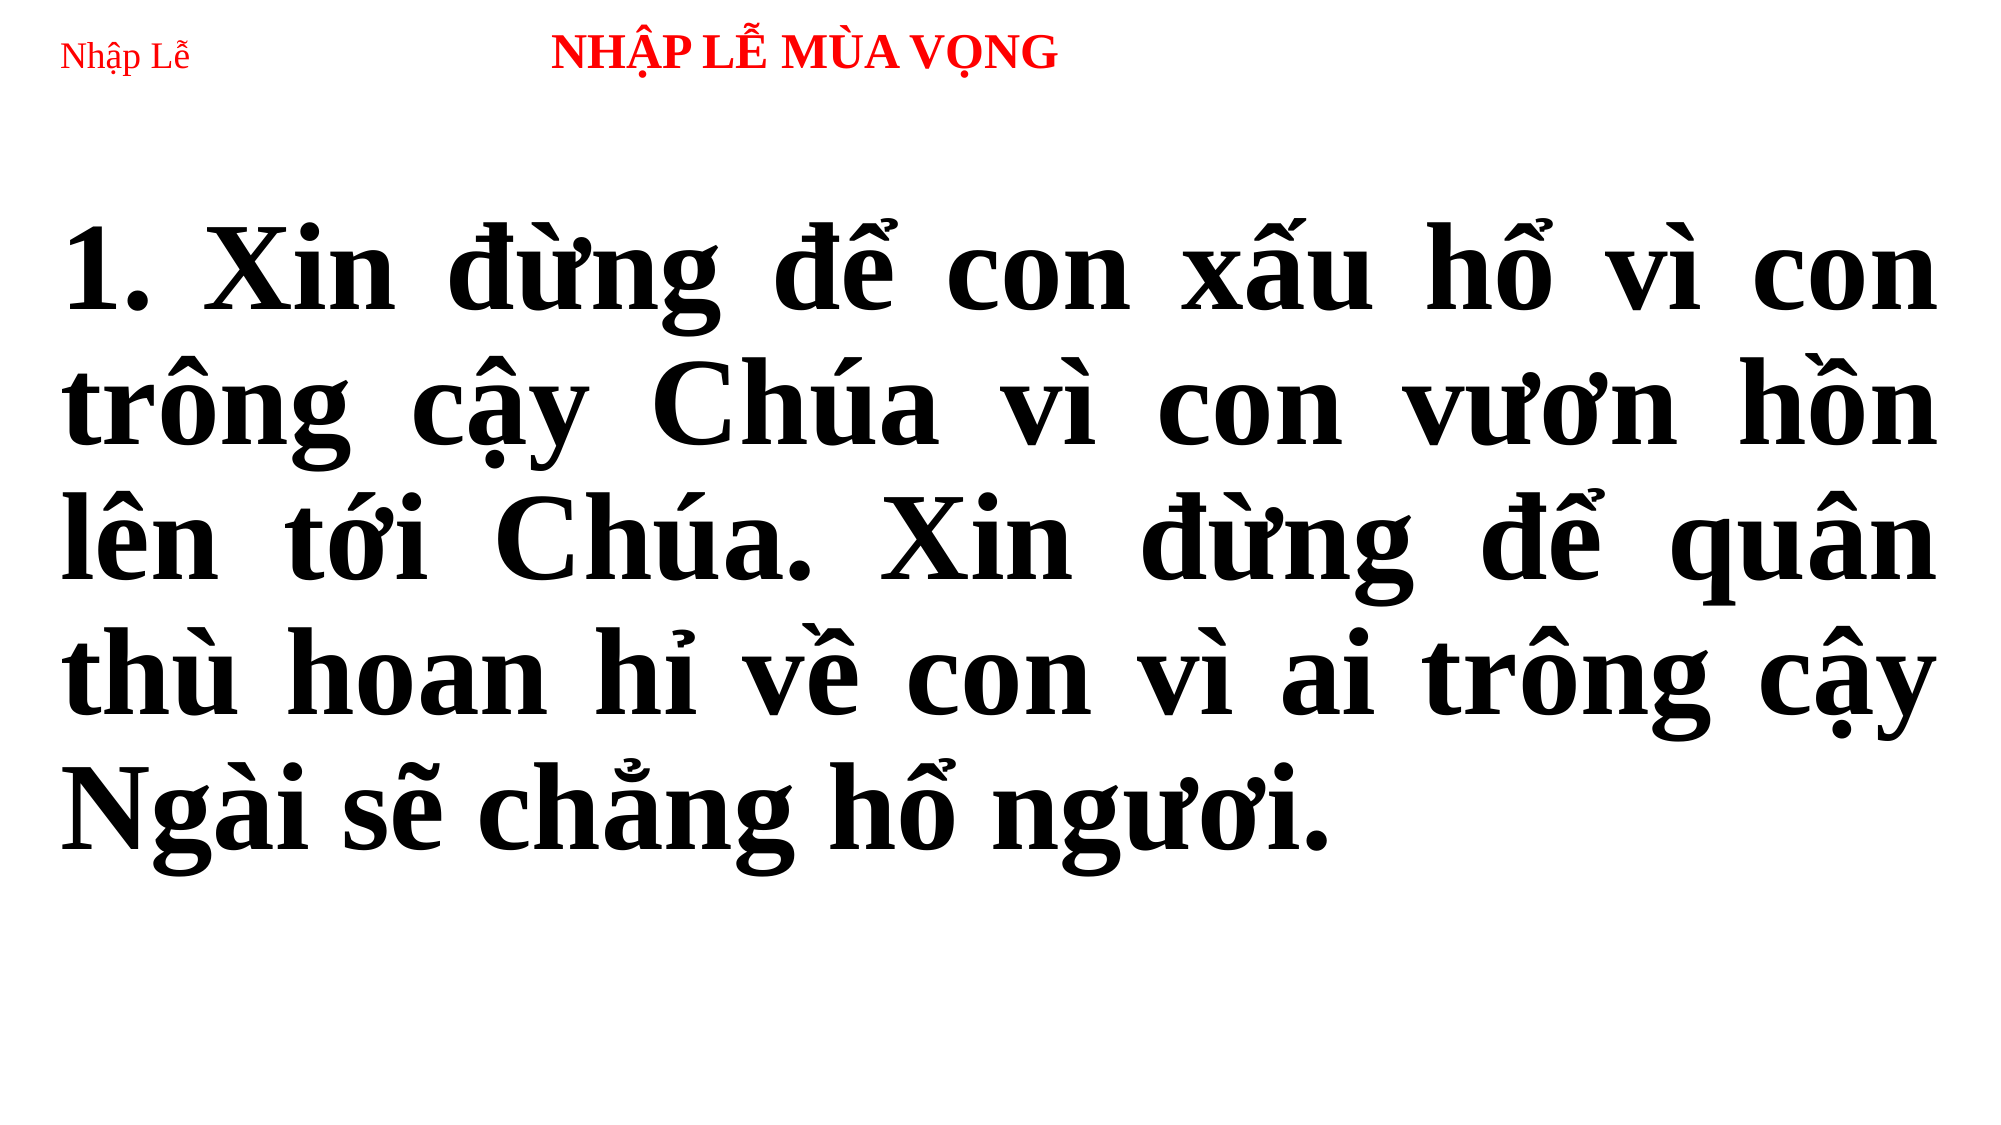

# Nhập Lễ                                      NHẬP LỄ MÙA VỌNG
1. Xin đừng để con xấu hổ vì con trông cậy Chúa vì con vươn hồn lên tới Chúa. Xin đừng để quân thù hoan hỉ về con vì ai trông cậy Ngài sẽ chẳng hổ ngươi.